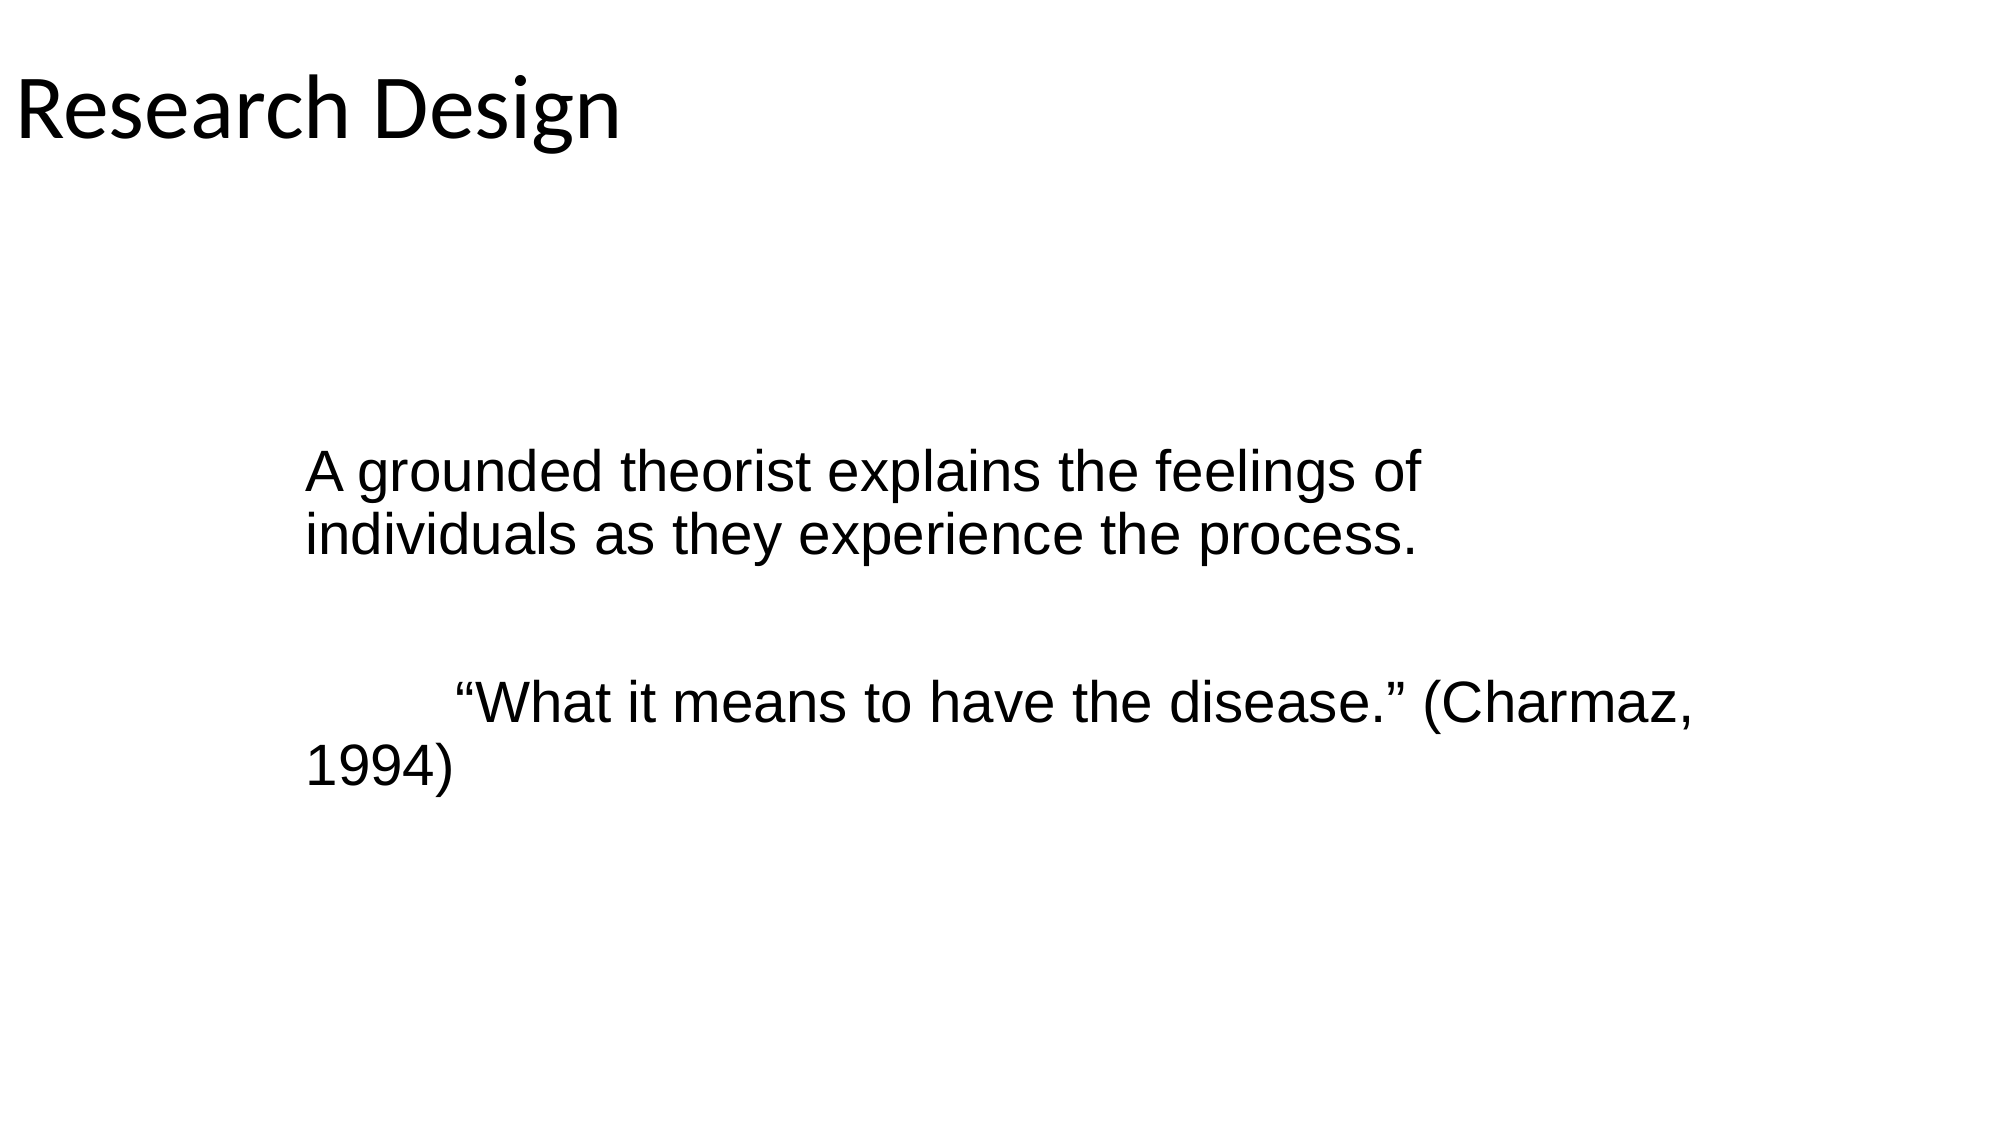

# Research Design

A grounded theorist explains the feelings of individuals as they experience the process.

	“What it means to have the disease.” (Charmaz, 1994)